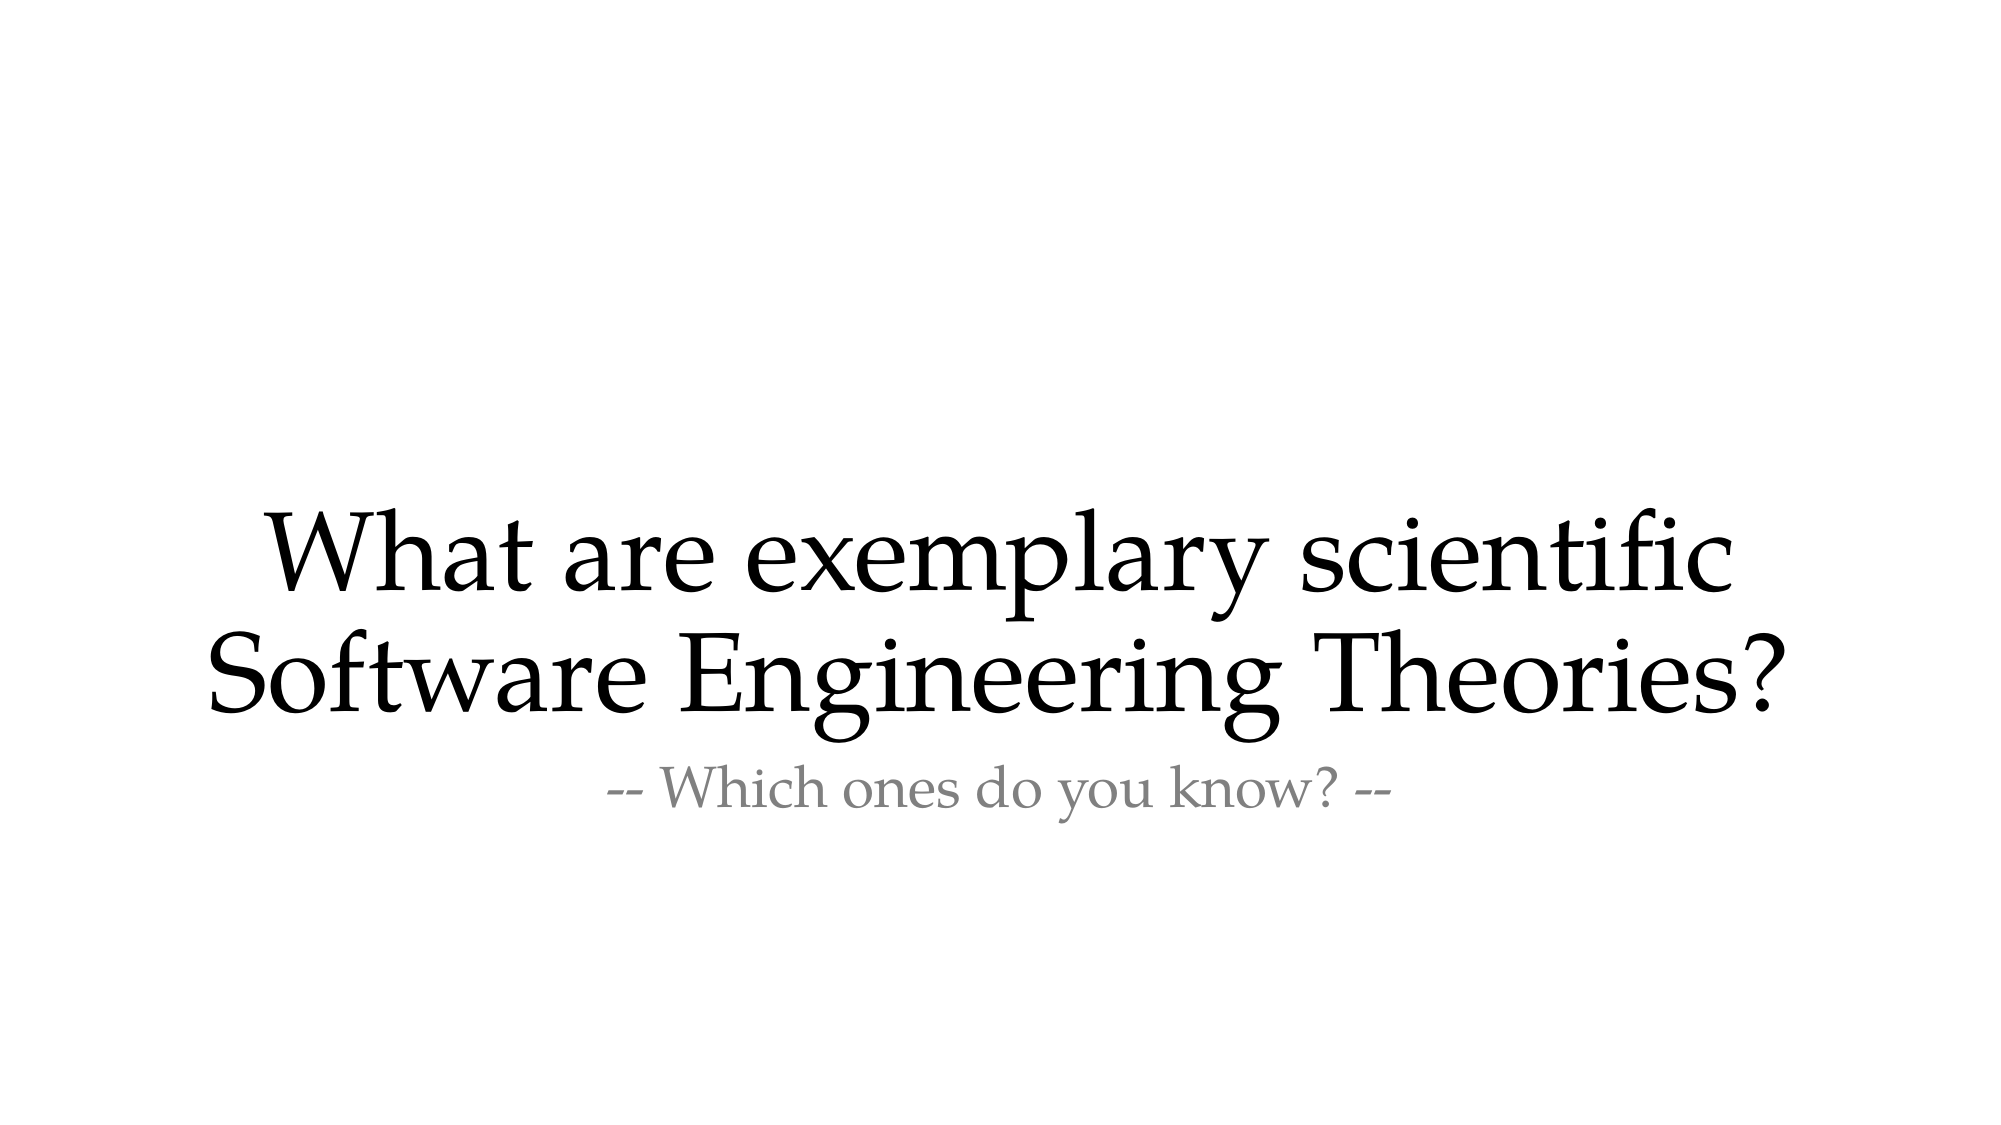

#
What are exemplary scientific Software Engineering Theories?
-- Which ones do you know? --